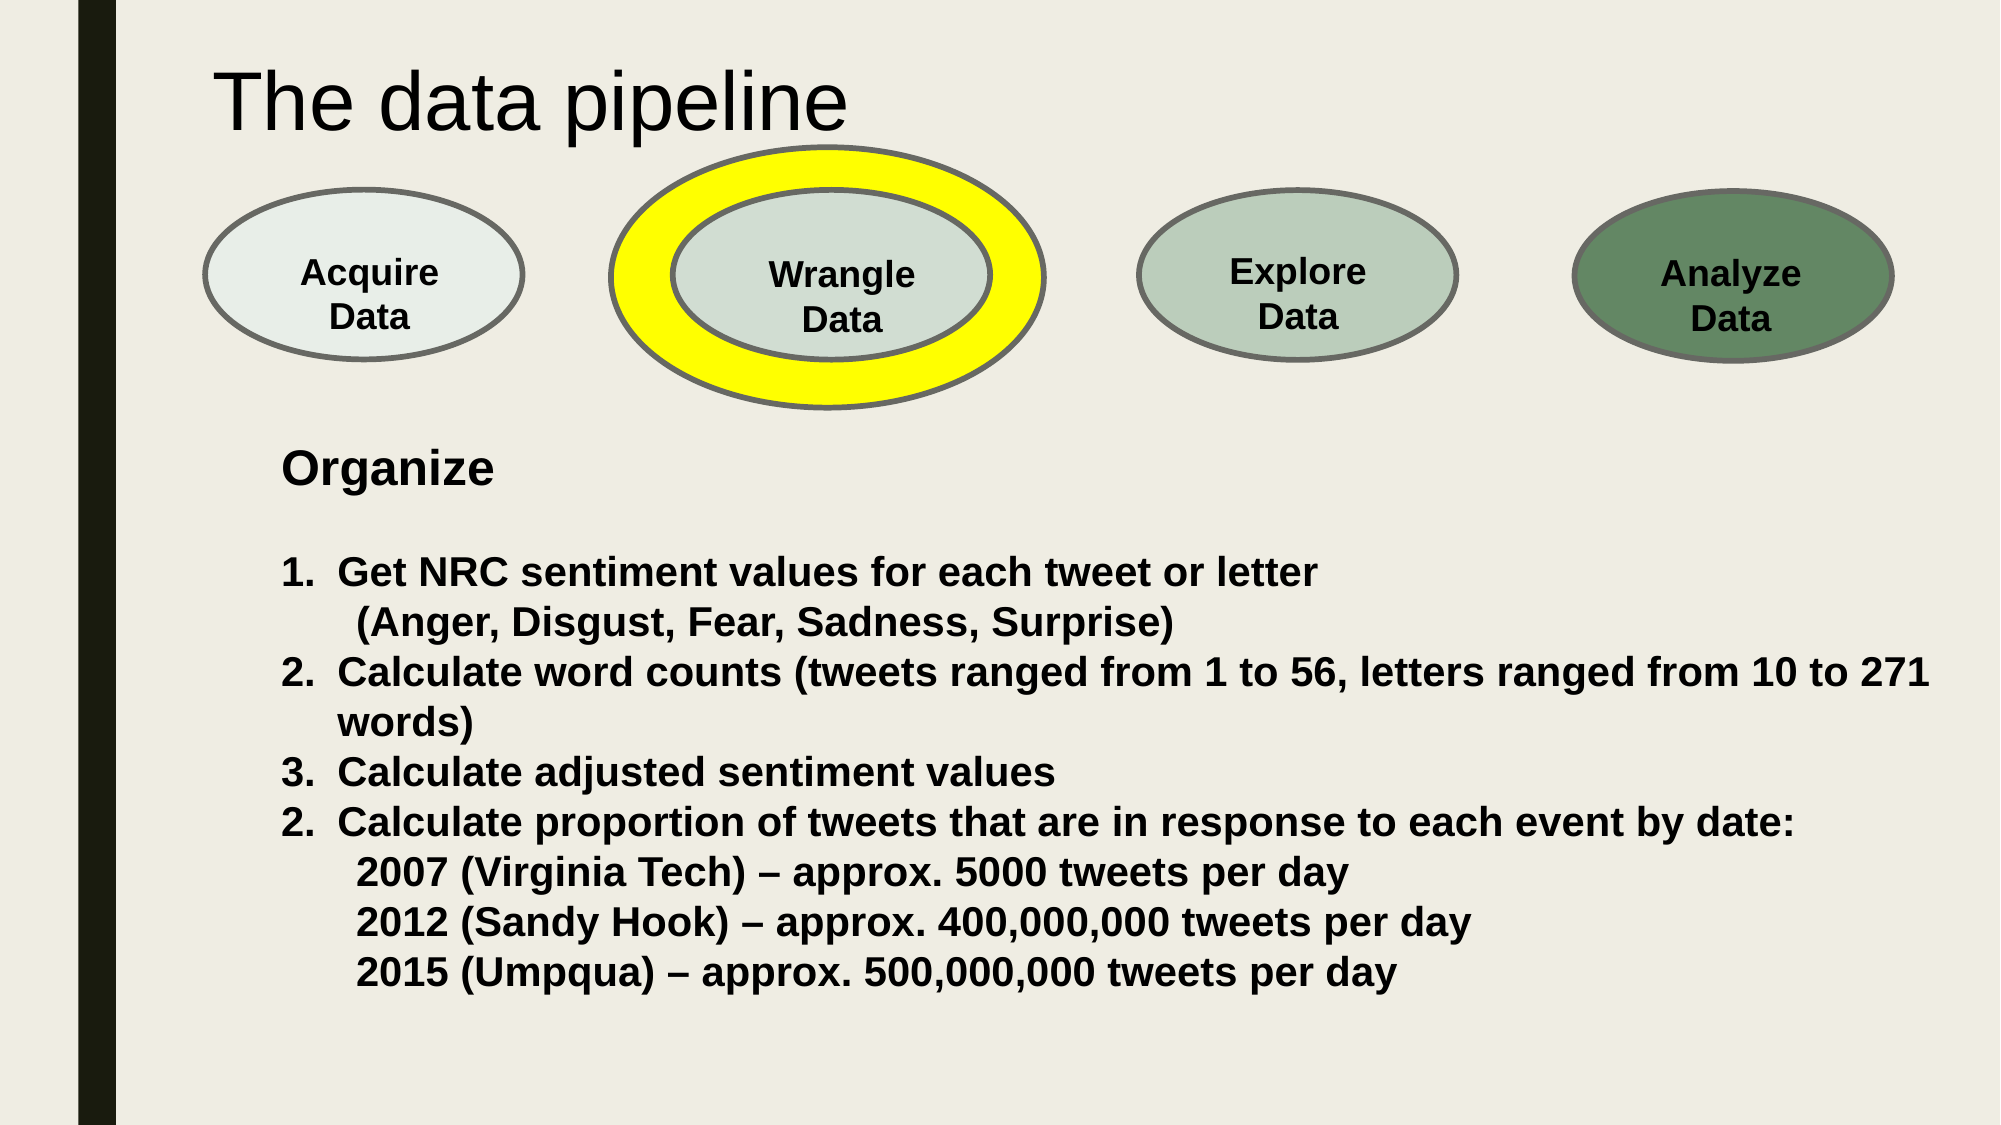

The data pipeline

Explore Data
Acquire Data
Analyze Data
Wrangle Data
Organize
Get NRC sentiment values for each tweet or letter
(Anger, Disgust, Fear, Sadness, Surprise)
Calculate word counts (tweets ranged from 1 to 56, letters ranged from 10 to 271 words)
Calculate adjusted sentiment values
Calculate proportion of tweets that are in response to each event by date:
2007 (Virginia Tech) – approx. 5000 tweets per day
2012 (Sandy Hook) – approx. 400,000,000 tweets per day
2015 (Umpqua) – approx. 500,000,000 tweets per day